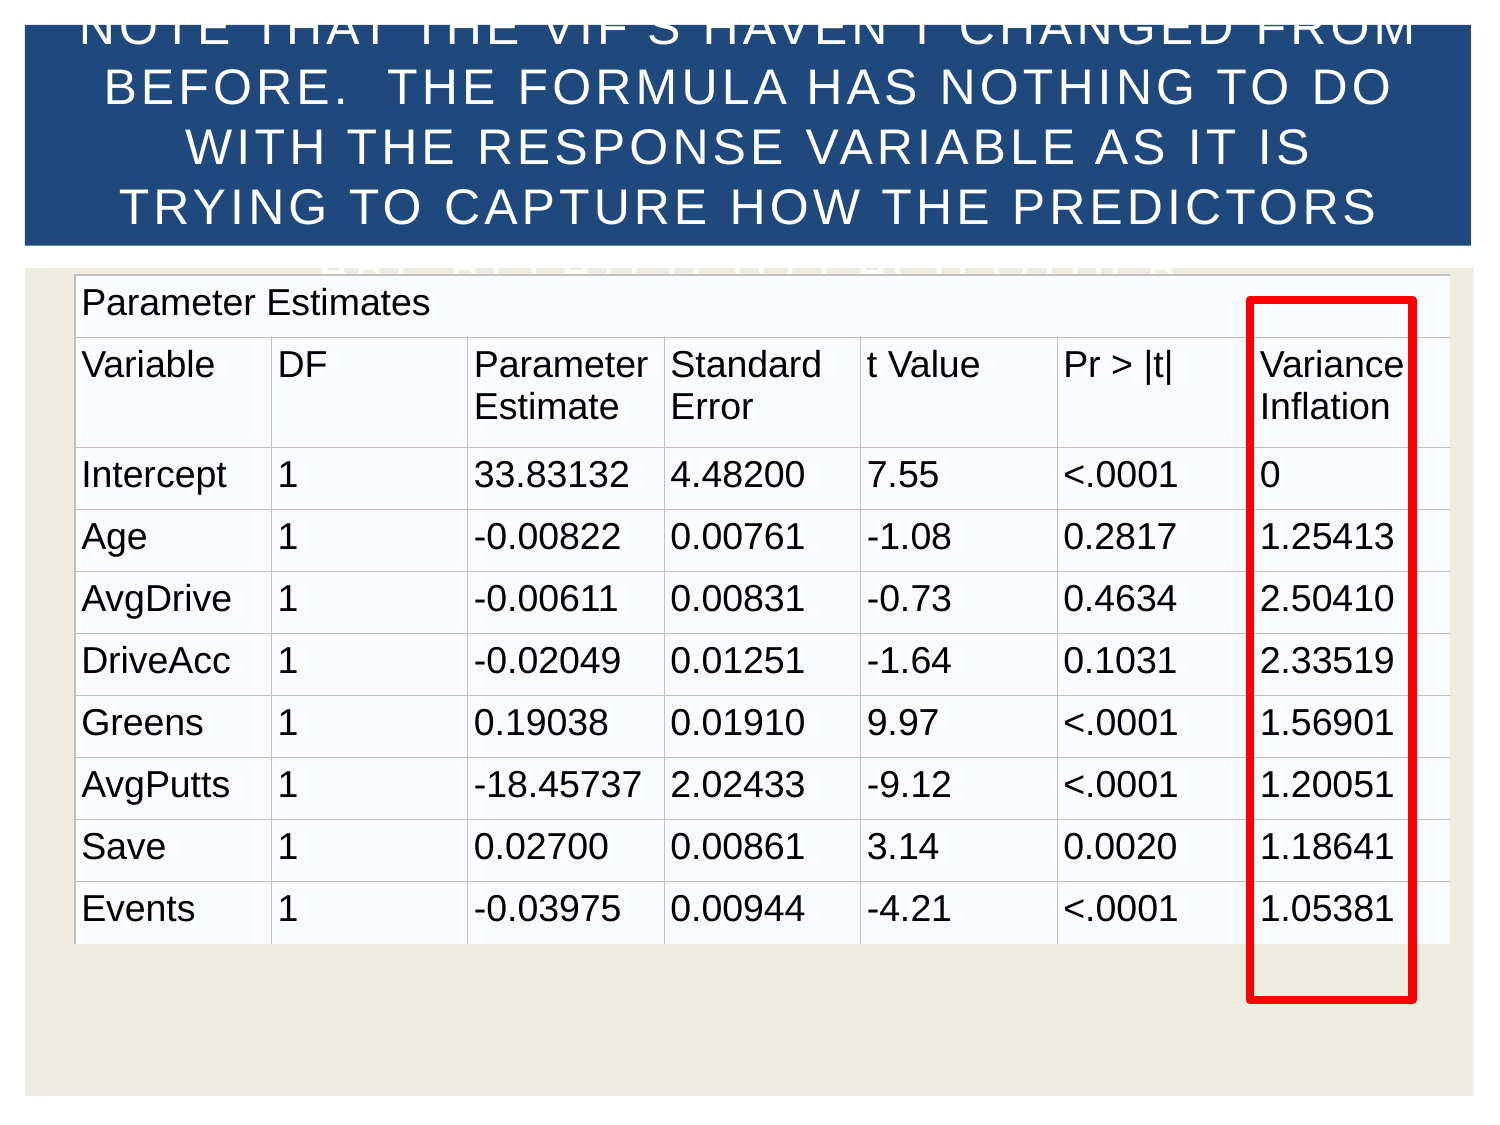

# Note that the VIF’s haven’t changed from before.  The formula has nothing to do with the response variable as it is trying to capture how the predictors are related to each other
| Parameter Estimates |  |  |  |  |  |  |
| --- | --- | --- | --- | --- | --- | --- |
| Variable | DF | Parameter Estimate | Standard Error | t Value | Pr > |t| | Variance Inflation |
| Intercept | 1 | 33.83132 | 4.48200 | 7.55 | <.0001 | 0 |
| Age | 1 | -0.00822 | 0.00761 | -1.08 | 0.2817 | 1.25413 |
| AvgDrive | 1 | -0.00611 | 0.00831 | -0.73 | 0.4634 | 2.50410 |
| DriveAcc | 1 | -0.02049 | 0.01251 | -1.64 | 0.1031 | 2.33519 |
| Greens | 1 | 0.19038 | 0.01910 | 9.97 | <.0001 | 1.56901 |
| AvgPutts | 1 | -18.45737 | 2.02433 | -9.12 | <.0001 | 1.20051 |
| Save | 1 | 0.02700 | 0.00861 | 3.14 | 0.0020 | 1.18641 |
| Events | 1 | -0.03975 | 0.00944 | -4.21 | <.0001 | 1.05381 |